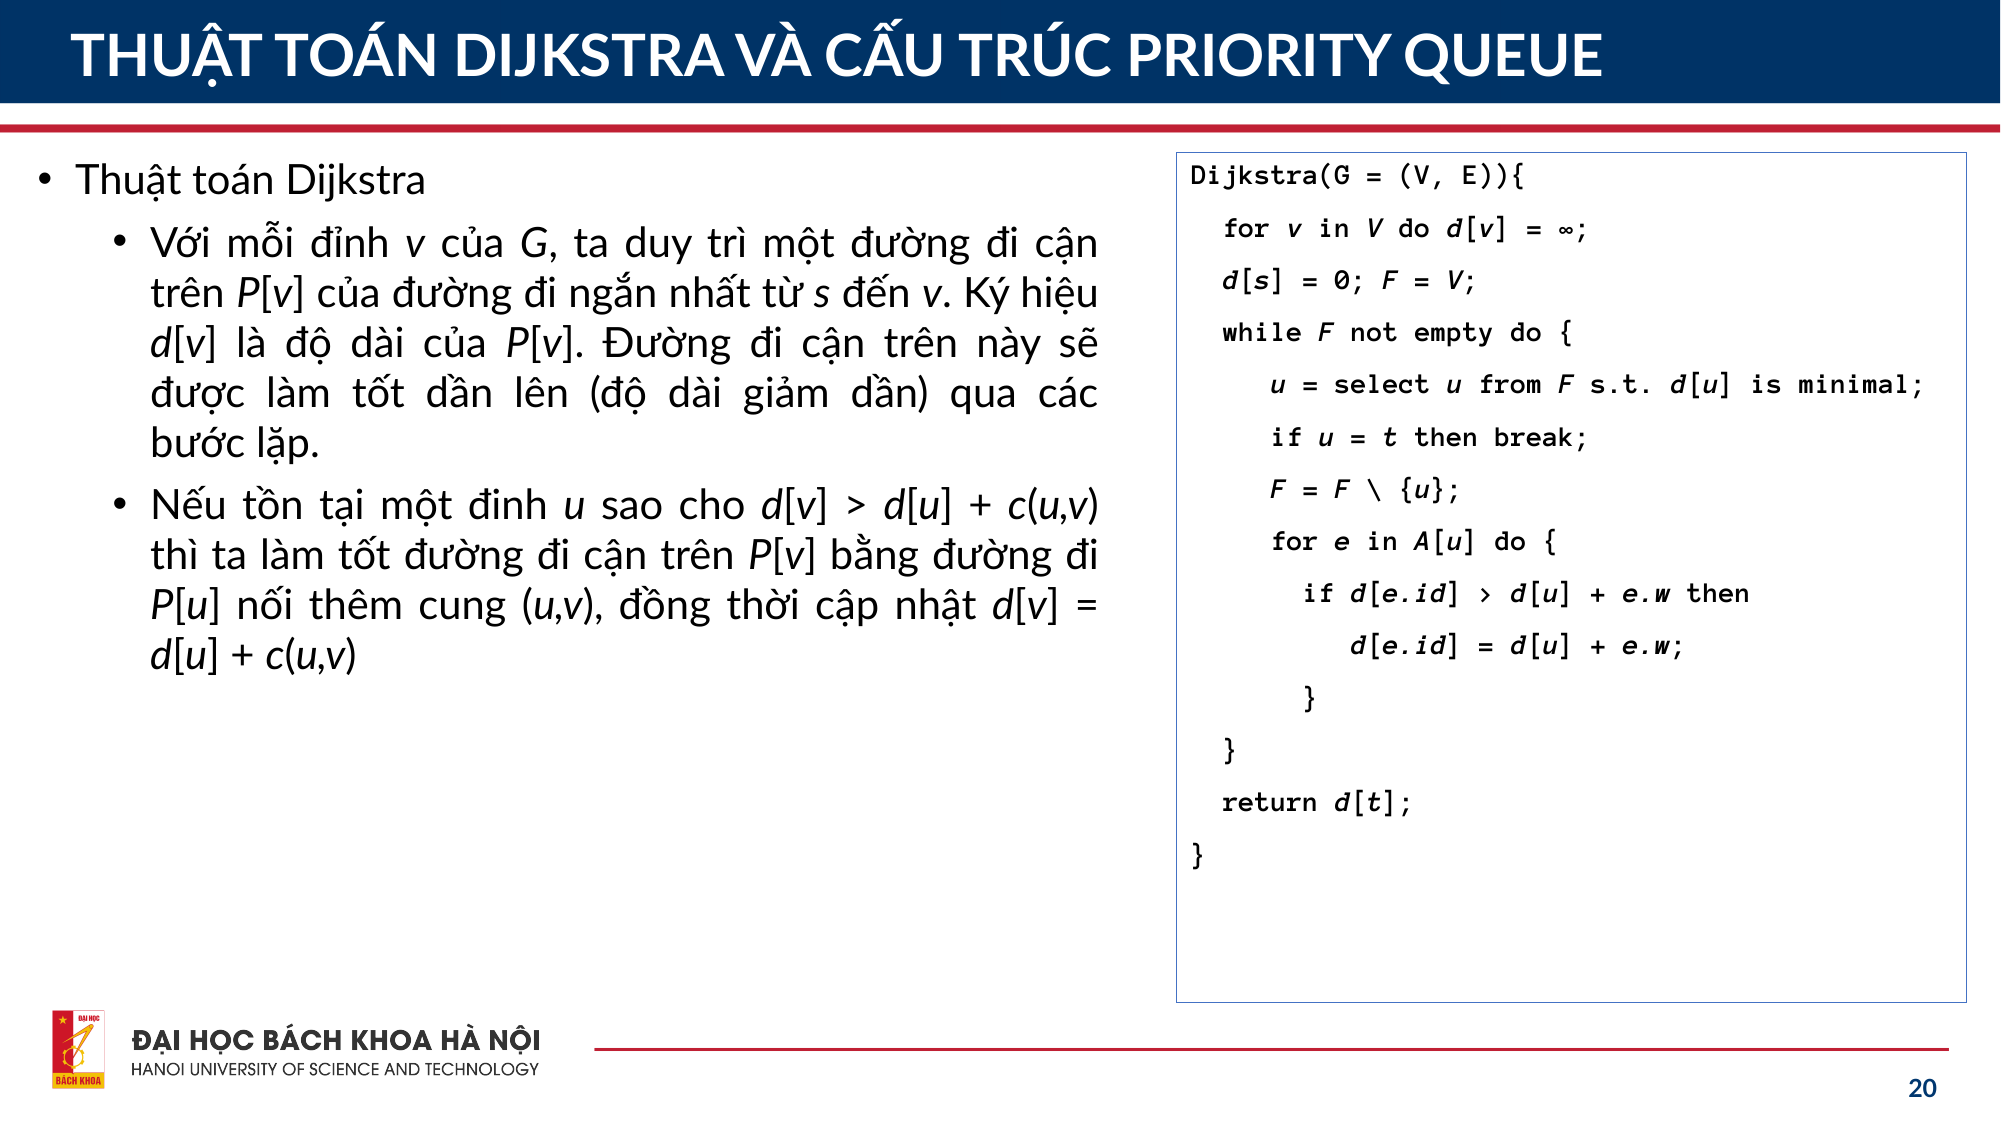

# THUẬT TOÁN DIJKSTRA VÀ CẤU TRÚC PRIORITY QUEUE
Thuật toán Dijkstra
Với mỗi đỉnh v của G, ta duy trì một đường đi cận trên P[v] của đường đi ngắn nhất từ s đến v. Ký hiệu d[v] là độ dài của P[v]. Đường đi cận trên này sẽ được làm tốt dần lên (độ dài giảm dần) qua các bước lặp.
Nếu tồn tại một đinh u sao cho d[v] > d[u] + c(u,v) thì ta làm tốt đường đi cận trên P[v] bằng đường đi P[u] nối thêm cung (u,v), đồng thời cập nhật d[v] = d[u] + c(u,v)

Dijkstra(G = (V, E)){
  for v in V do d[v] = ∞;
  d[s] = 0; F = V;
  while F not empty do {
     u = select u from F s.t. d[u] is minimal;
     if u = t then break;
     F = F \ {u};
     for e in A[u] do {
       if d[e.id] > d[u] + e.w then
          d[e.id] = d[u] + e.w;
       }
  }
  return d[t];
}
20